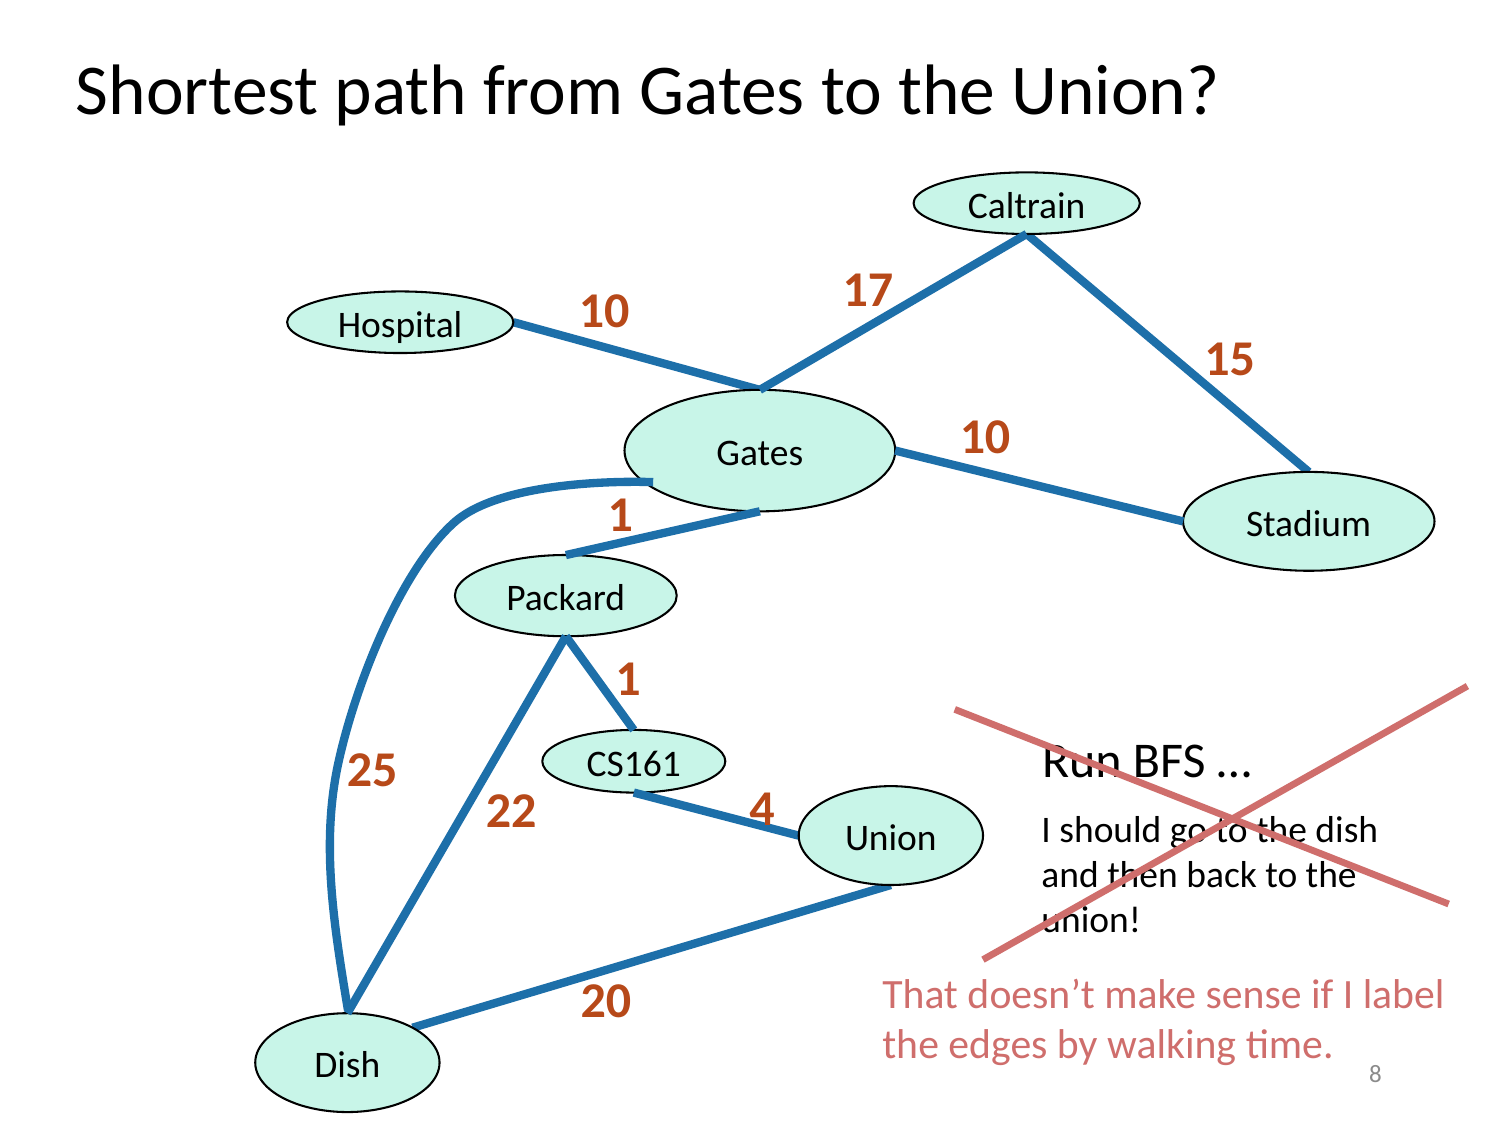

# Shortest path from Gates to the Union?
Caltrain
17
10
Hospital
15
Gates
10

Stadium
1
Packard
1
Run BFS …
25
CS161
4
22
Union
I should go to the dish and then back to the union!
20
That doesn’t make sense if I label the edges by walking time.
Dish
8